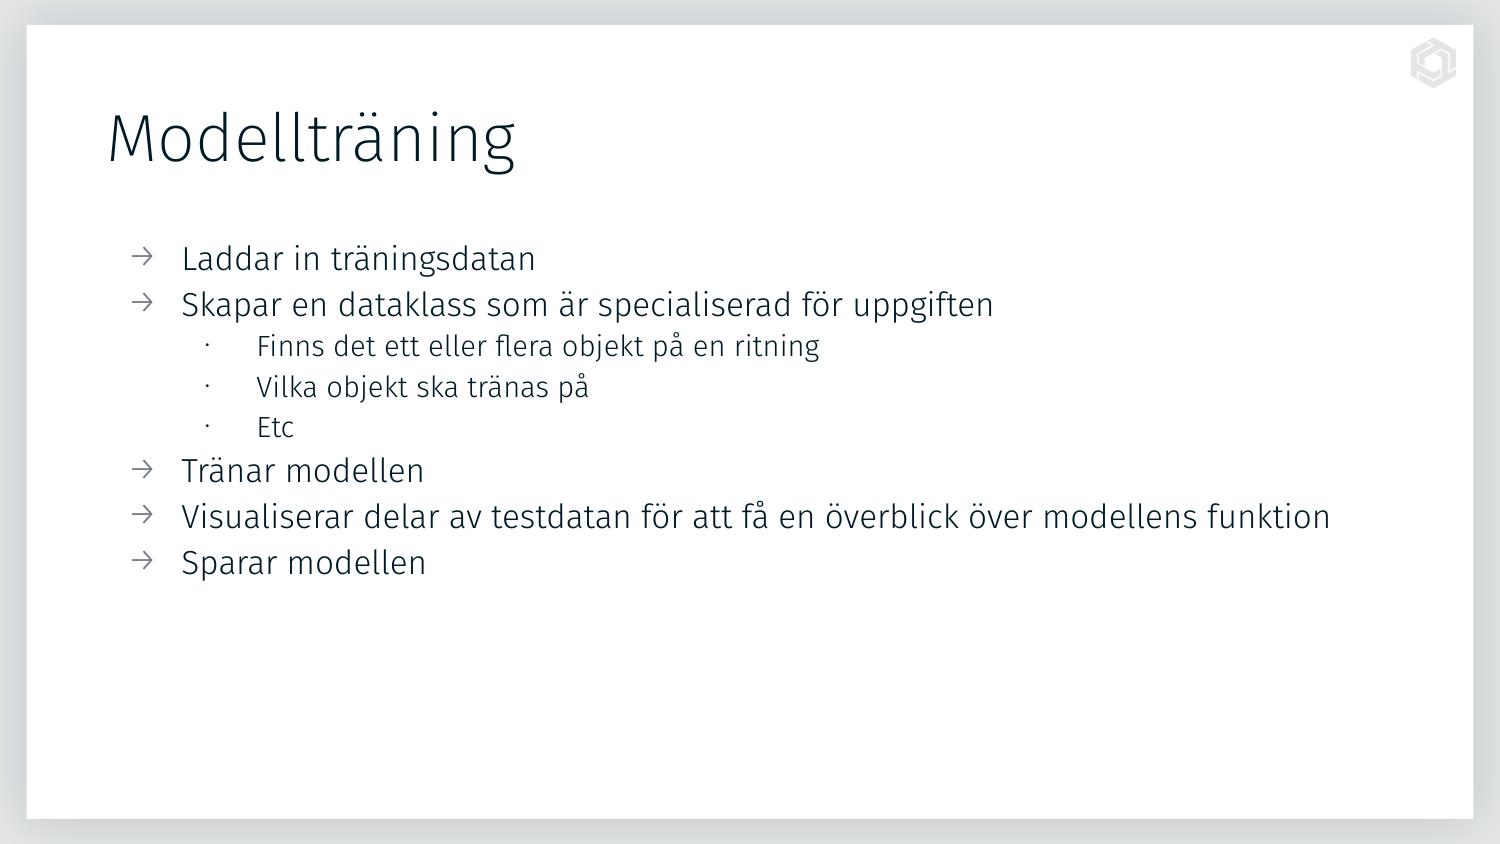

# Modellträning
Laddar in träningsdatan
Skapar en dataklass som är specialiserad för uppgiften
Finns det ett eller flera objekt på en ritning
Vilka objekt ska tränas på
Etc
Tränar modellen
Visualiserar delar av testdatan för att få en överblick över modellens funktion
Sparar modellen